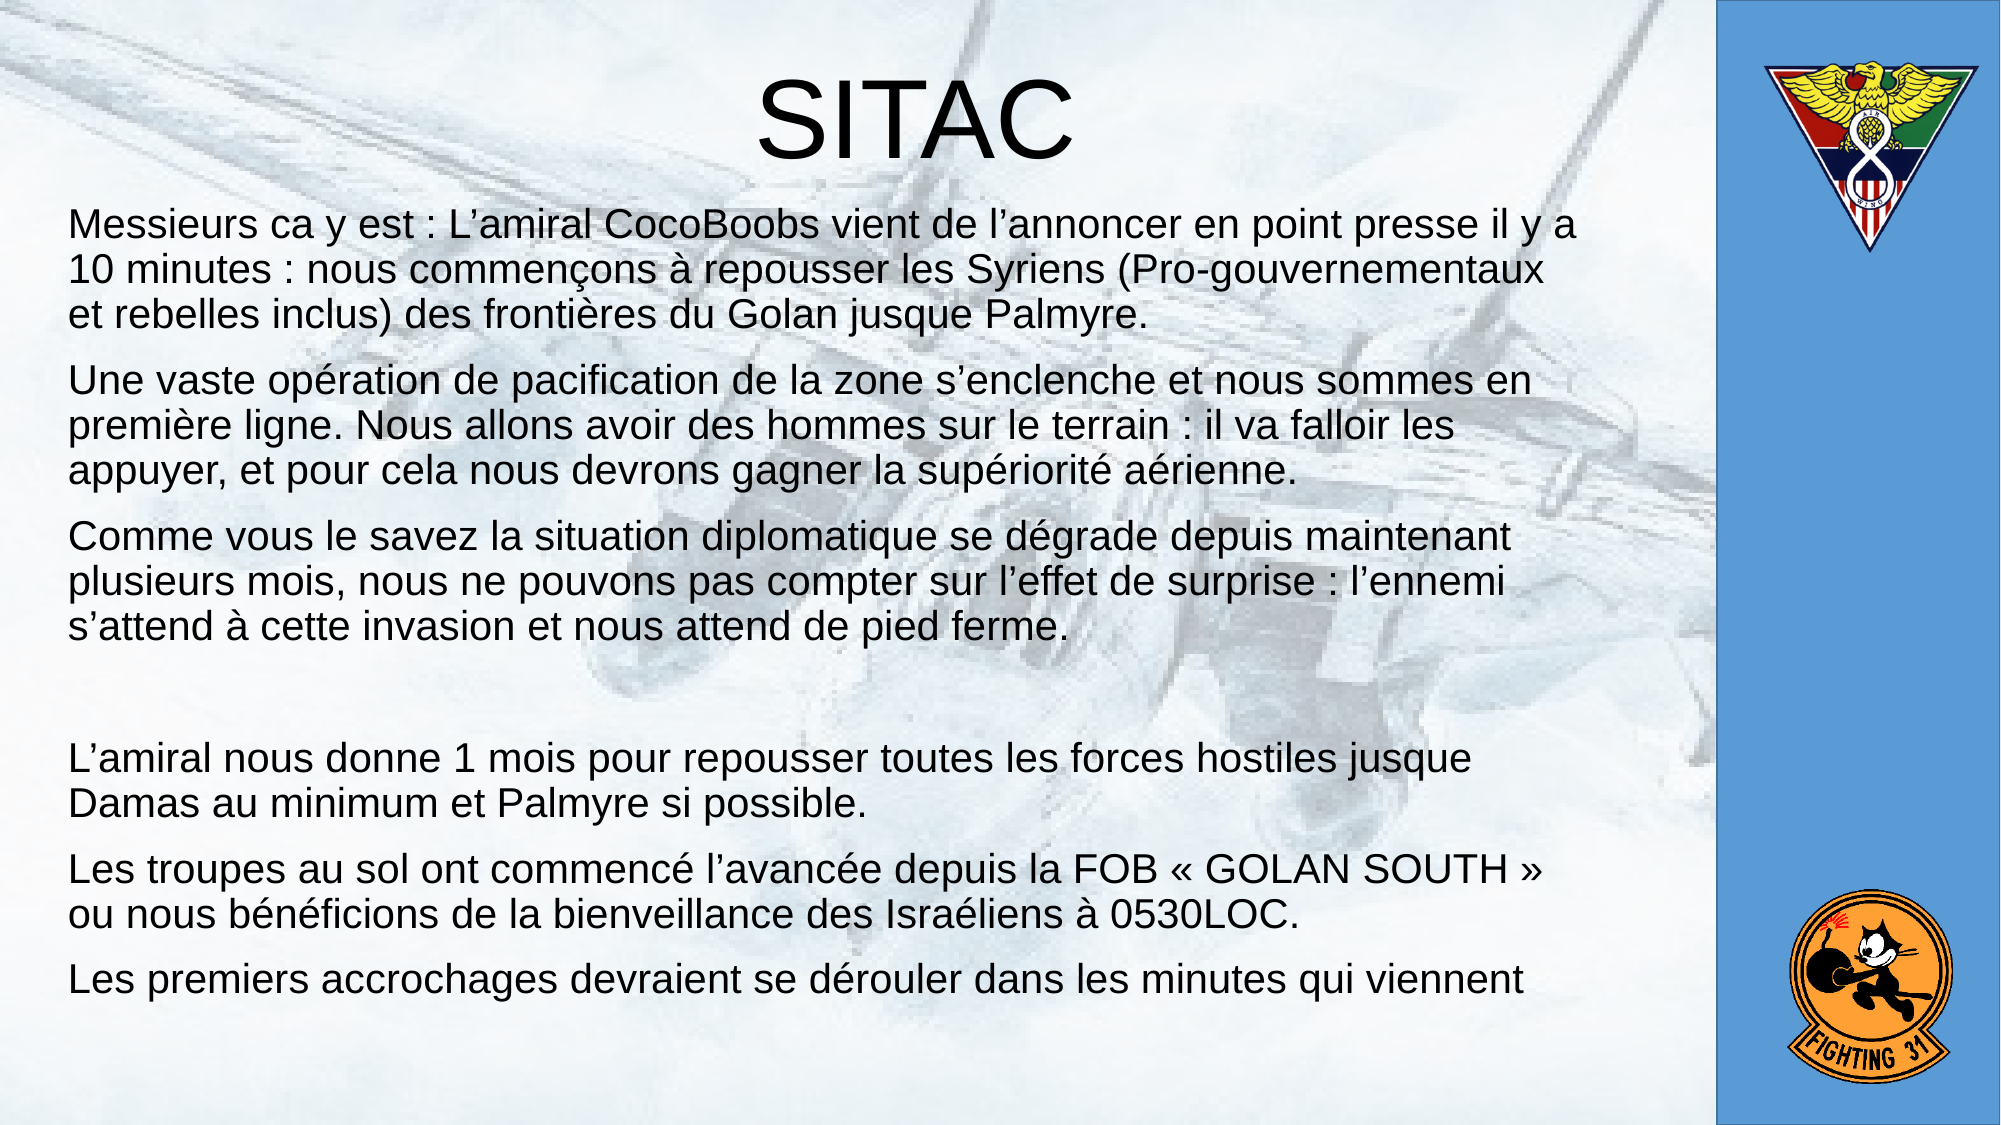

# SITAC
Messieurs ca y est : L’amiral CocoBoobs vient de l’annoncer en point presse il y a 10 minutes : nous commençons à repousser les Syriens (Pro-gouvernementaux et rebelles inclus) des frontières du Golan jusque Palmyre.
Une vaste opération de pacification de la zone s’enclenche et nous sommes en première ligne. Nous allons avoir des hommes sur le terrain : il va falloir les appuyer, et pour cela nous devrons gagner la supériorité aérienne.
Comme vous le savez la situation diplomatique se dégrade depuis maintenant plusieurs mois, nous ne pouvons pas compter sur l’effet de surprise : l’ennemi s’attend à cette invasion et nous attend de pied ferme.

L’amiral nous donne 1 mois pour repousser toutes les forces hostiles jusque Damas au minimum et Palmyre si possible.
Les troupes au sol ont commencé l’avancée depuis la FOB « GOLAN SOUTH » ou nous bénéficions de la bienveillance des Israéliens à 0530LOC.
Les premiers accrochages devraient se dérouler dans les minutes qui viennent